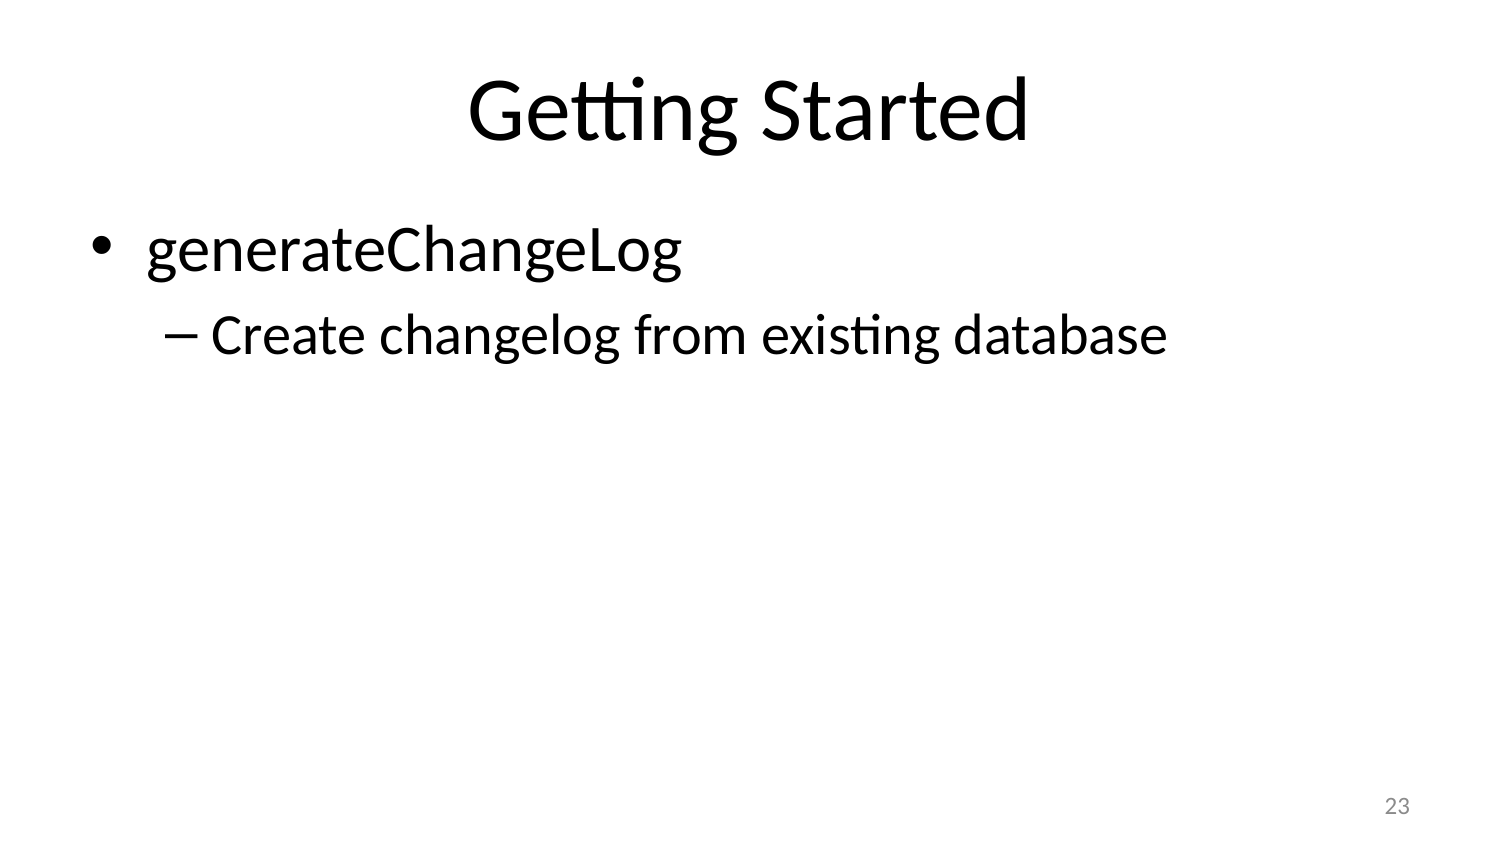

# Getting Started
generateChangeLog
Create changelog from existing database
23